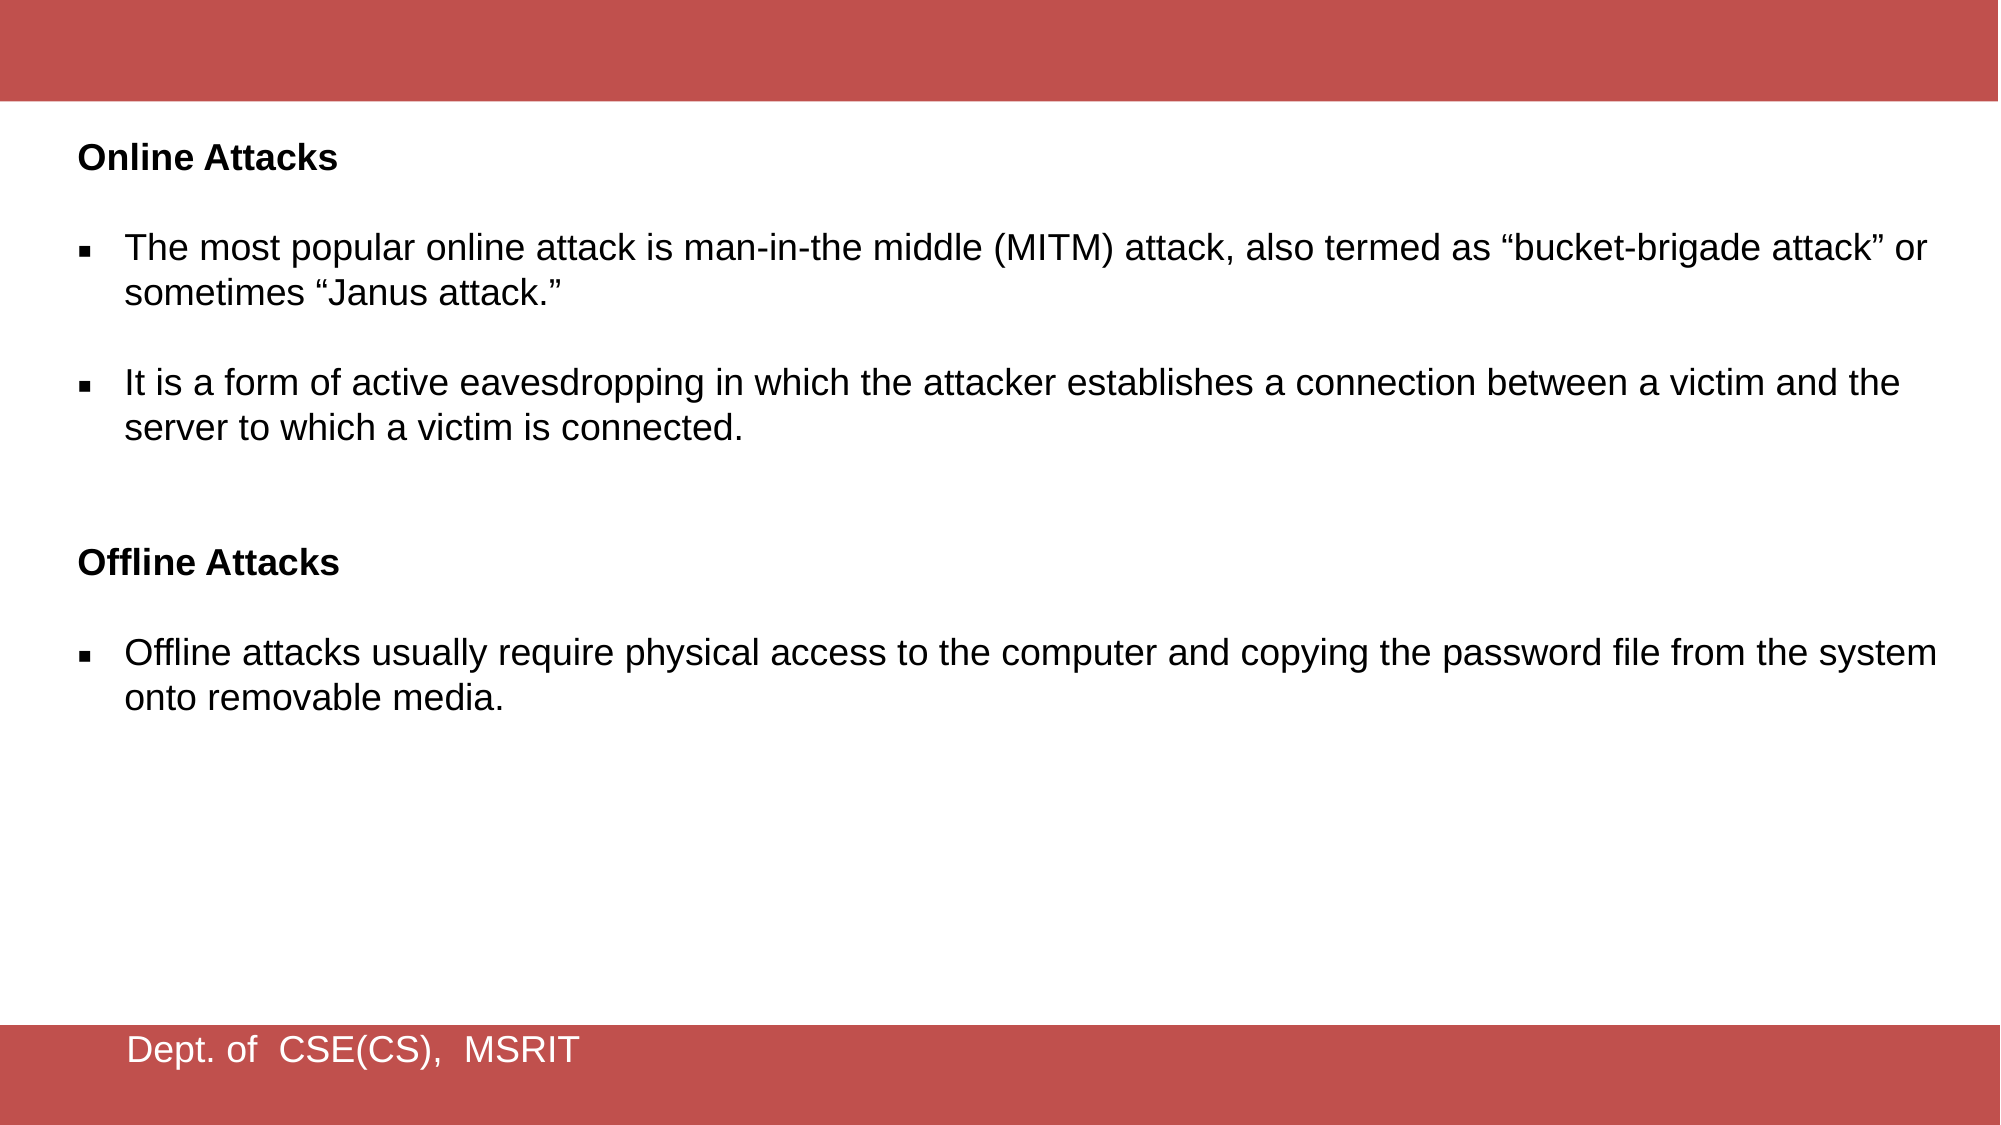

Online Attacks

The most popular online attack is man-in-the middle (MITM) attack, also termed as “bucket-brigade attack” or sometimes “Janus attack.”

It is a form of active eavesdropping in which the attacker establishes a connection between a victim and the server to which a victim is connected.

Offline Attacks

Offline attacks usually require physical access to the computer and copying the password file from the system onto removable media.

Dept. of  CSE(CS),  MSRIT